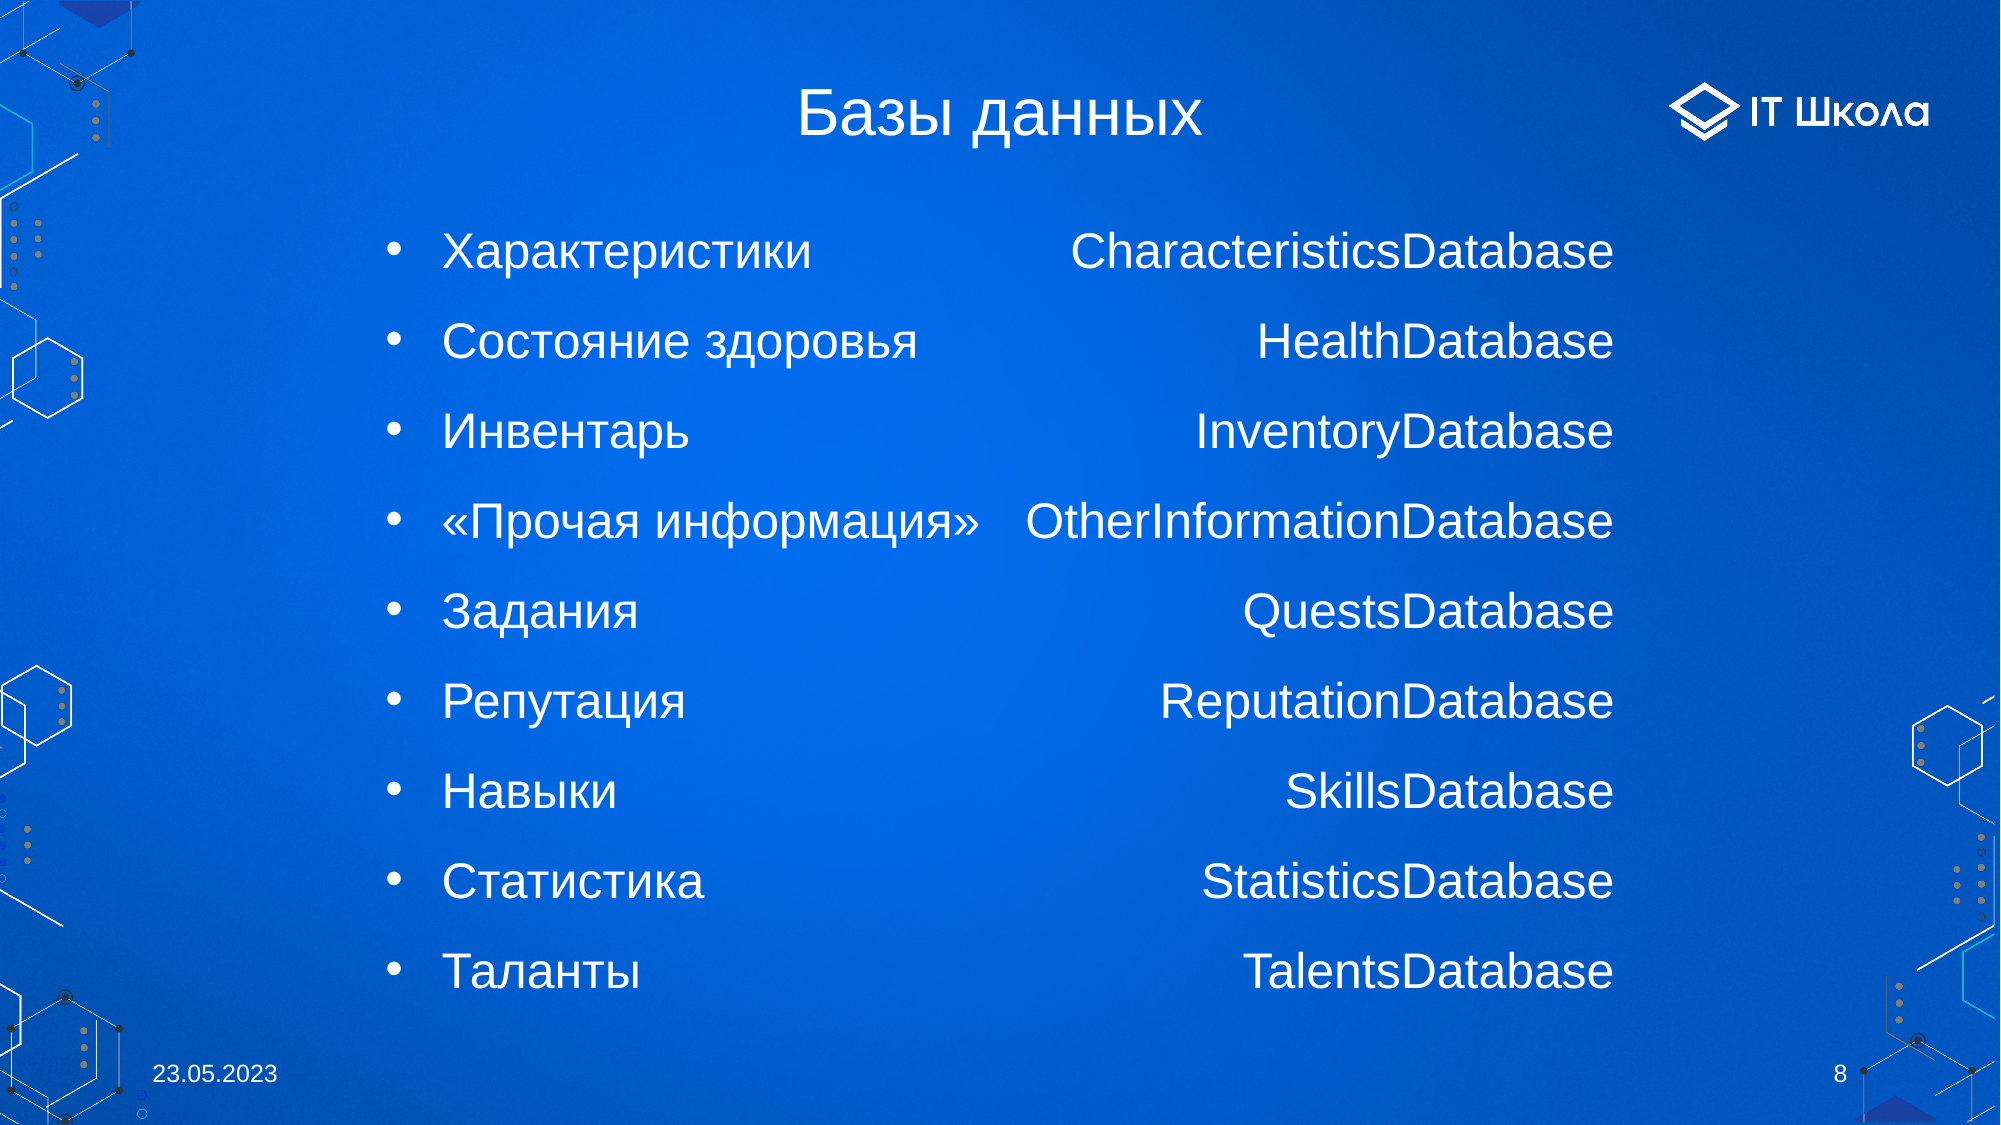

# Базы данных
Характеристики
Состояние здоровья
Инвентарь
«Прочая информация»
Задания
Репутация
Навыки
Статистика
Таланты
CharacteristicsDatabase
HealthDatabase
InventoryDatabase
OtherInformationDatabase
QuestsDatabase
ReputationDatabase
SkillsDatabase
StatisticsDatabase
TalentsDatabase
23.05.2023
8